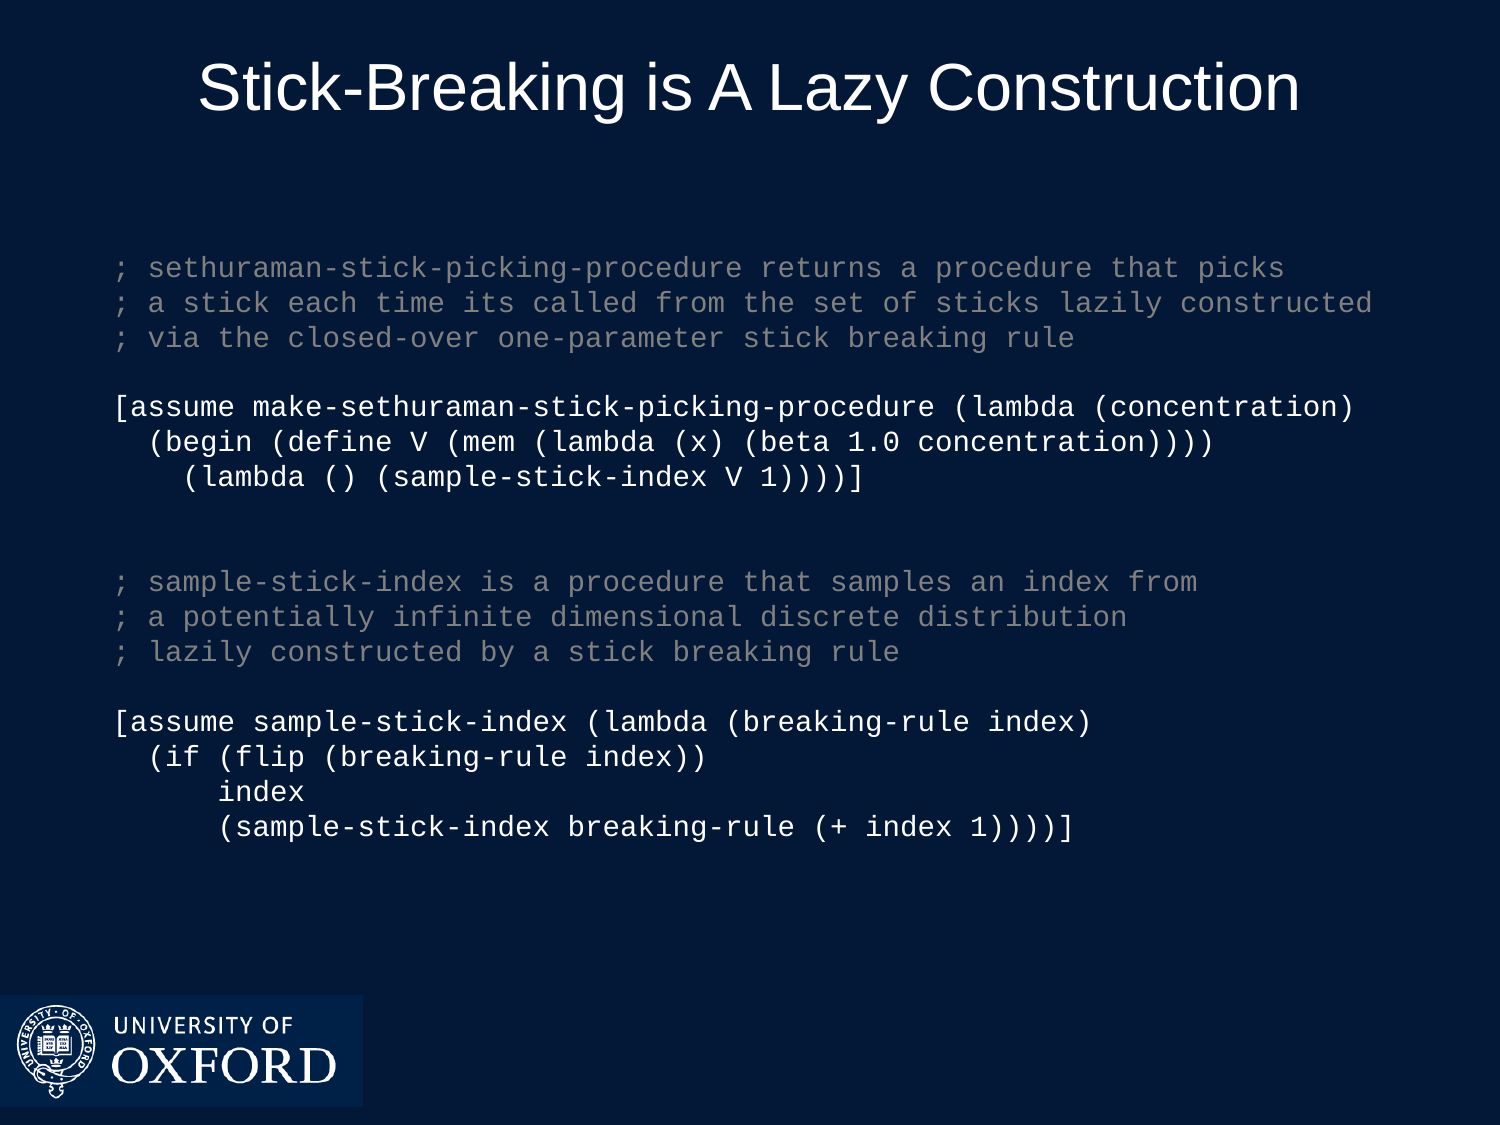

# Stick-Breaking is A Lazy Construction
; sethuraman-stick-picking-procedure returns a procedure that picks
; a stick each time its called from the set of sticks lazily constructed
; via the closed-over one-parameter stick breaking rule

[assume make-sethuraman-stick-picking-procedure (lambda (concentration)
  (begin (define V (mem (lambda (x) (beta 1.0 concentration))))
    (lambda () (sample-stick-index V 1))))]

; sample-stick-index is a procedure that samples an index from
; a potentially infinite dimensional discrete distribution
; lazily constructed by a stick breaking rule

[assume sample-stick-index (lambda (breaking-rule index)
  (if (flip (breaking-rule index))
      index
      (sample-stick-index breaking-rule (+ index 1))))]